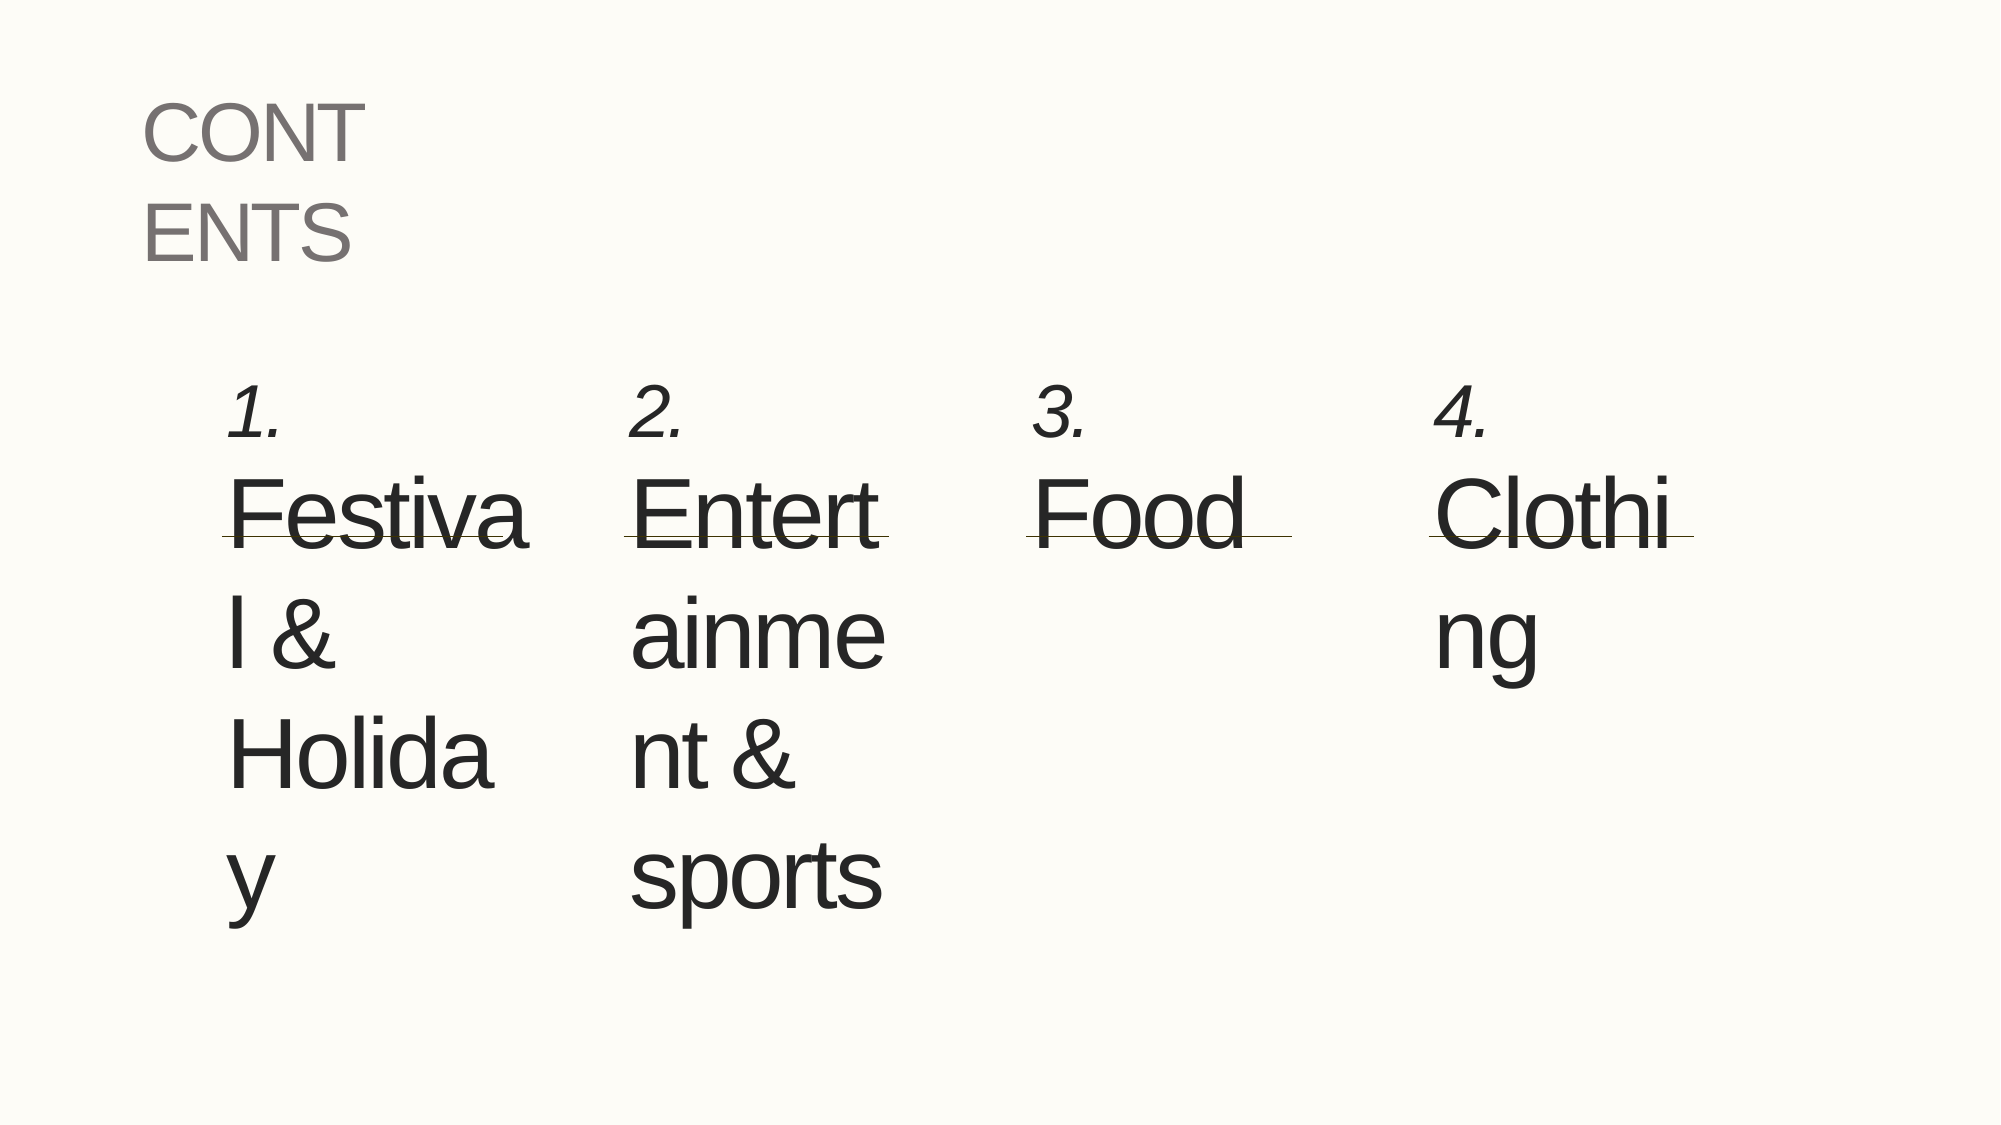

CONTENTS
1.
Festival & Holiday
2.
Entertainment & sports
3.
Food
4.
Clothing